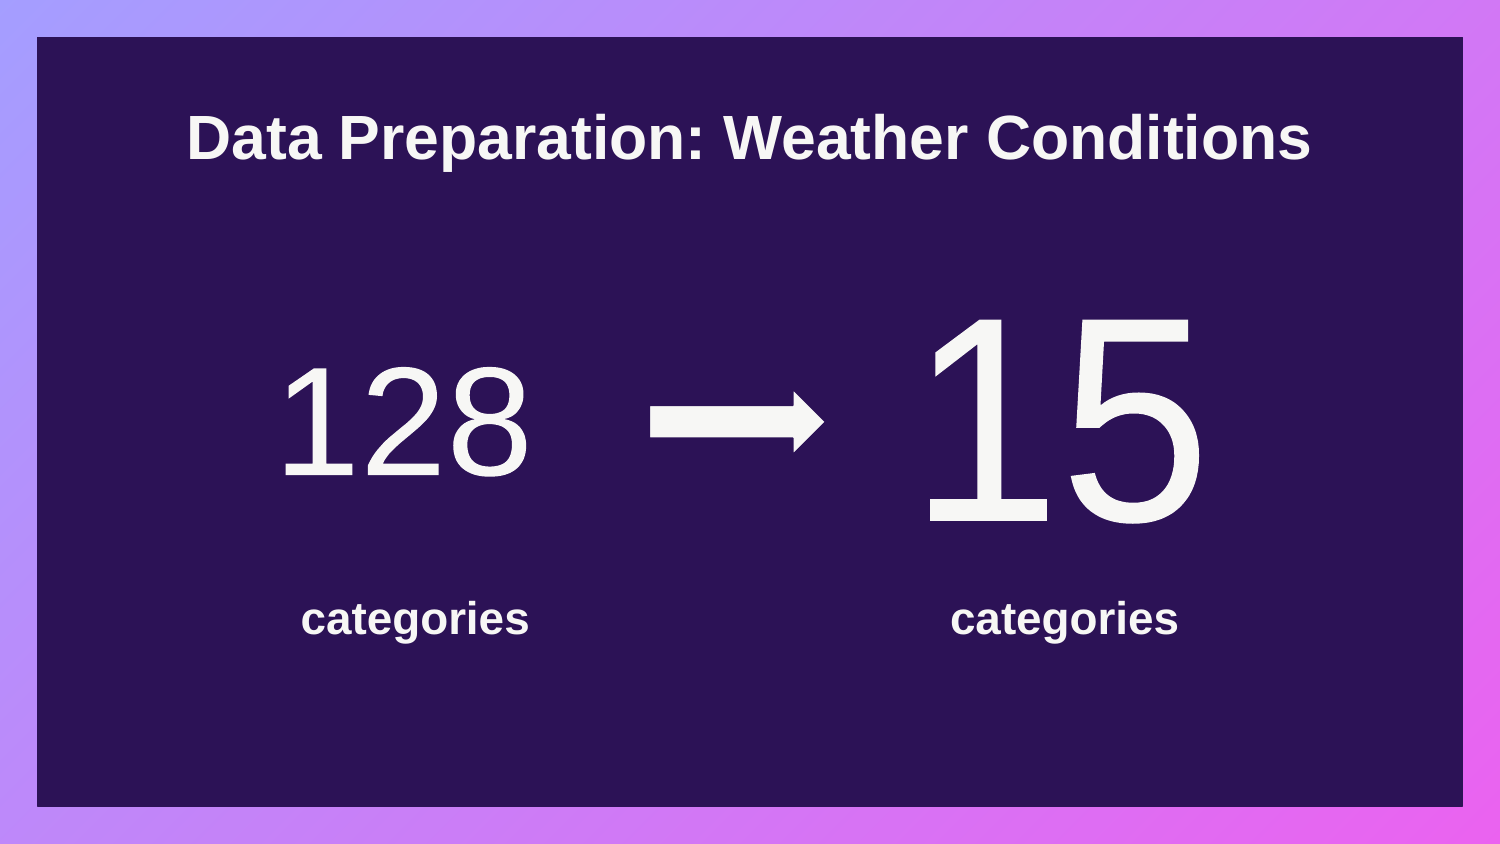

# Data Preparation: Weather Conditions
15
128

categories
categories